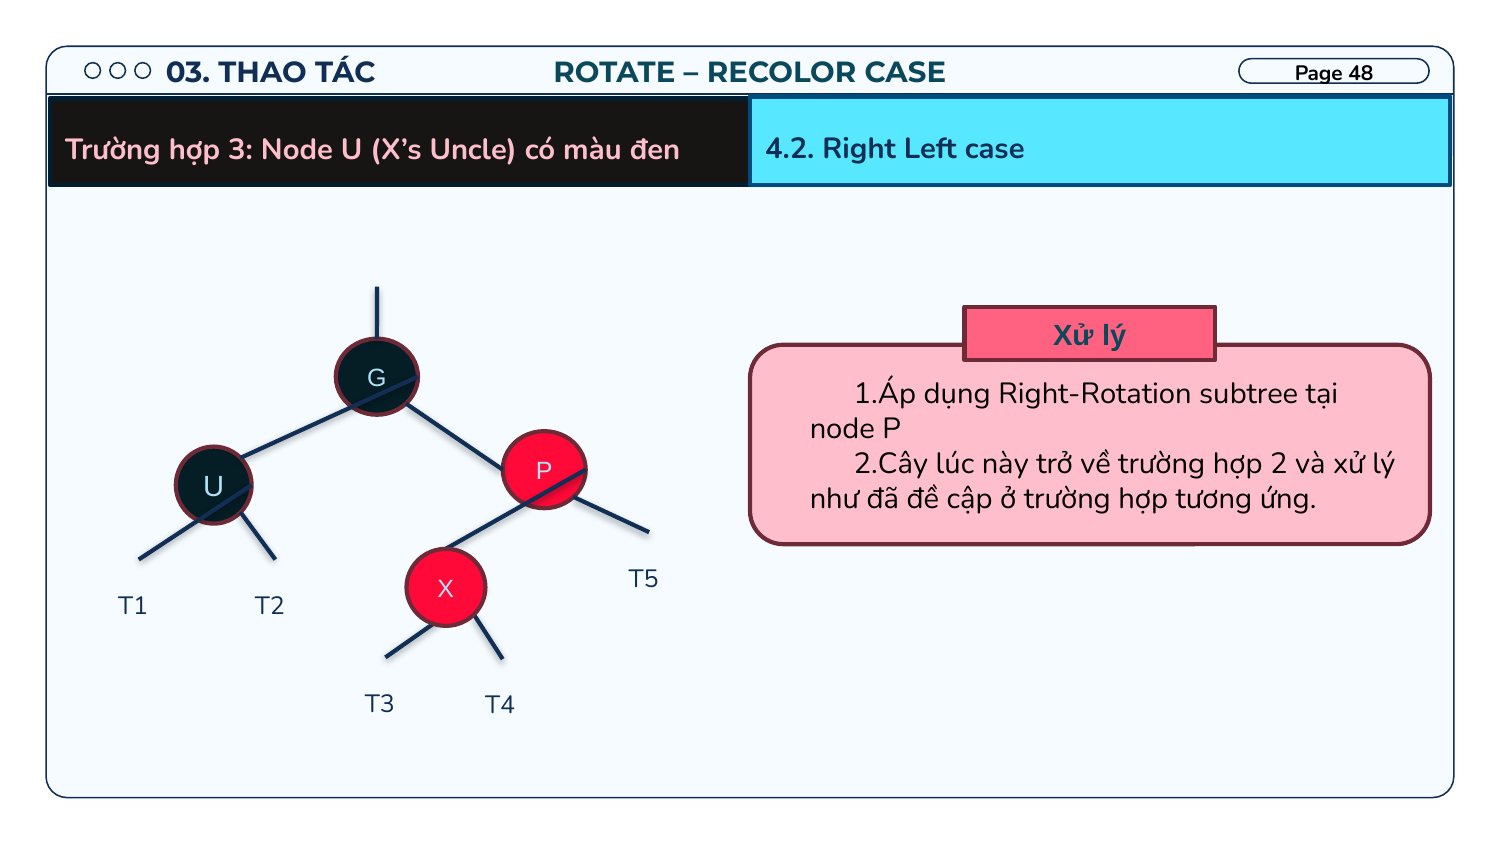

03. THAO TÁC
ROTATE – RECOLOR CASE
Page 48
4.2. Right Left case
Trường hợp 3: Node U (X’s Uncle) có màu đen
Xử lý
Áp dụng Right-Rotation subtree tại node P
Cây lúc này trở về trường hợp 2 và xử lý như đã đề cập ở trường hợp tương ứng.
G
P
U
T5
X
T1
T2
T3
T4